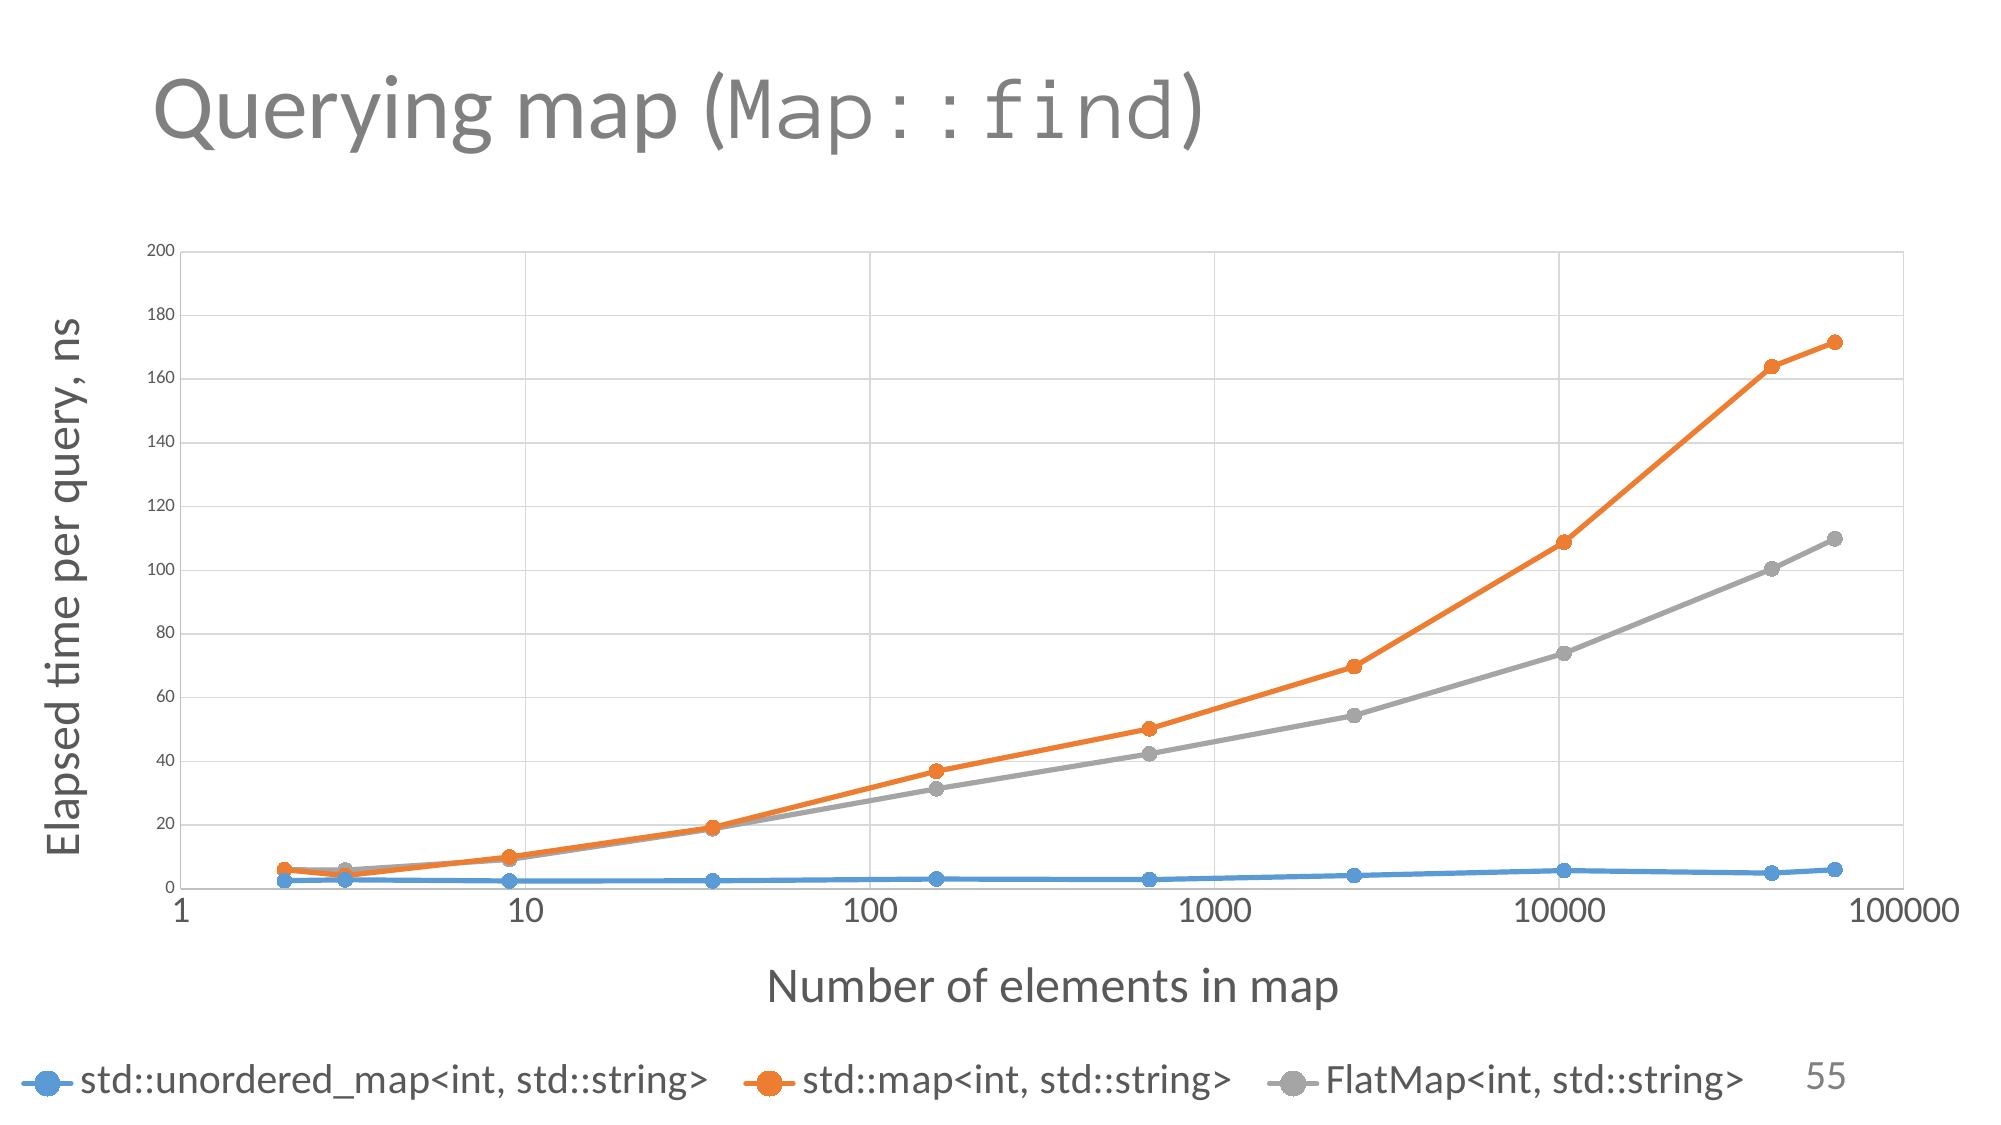

# Querying map (Map::find)

### Chart

| Category | std::unordered_map<int, std::string> | std::map<int, std::string> | FlatMap<int, std::string> |
|---|---|---|---|
55